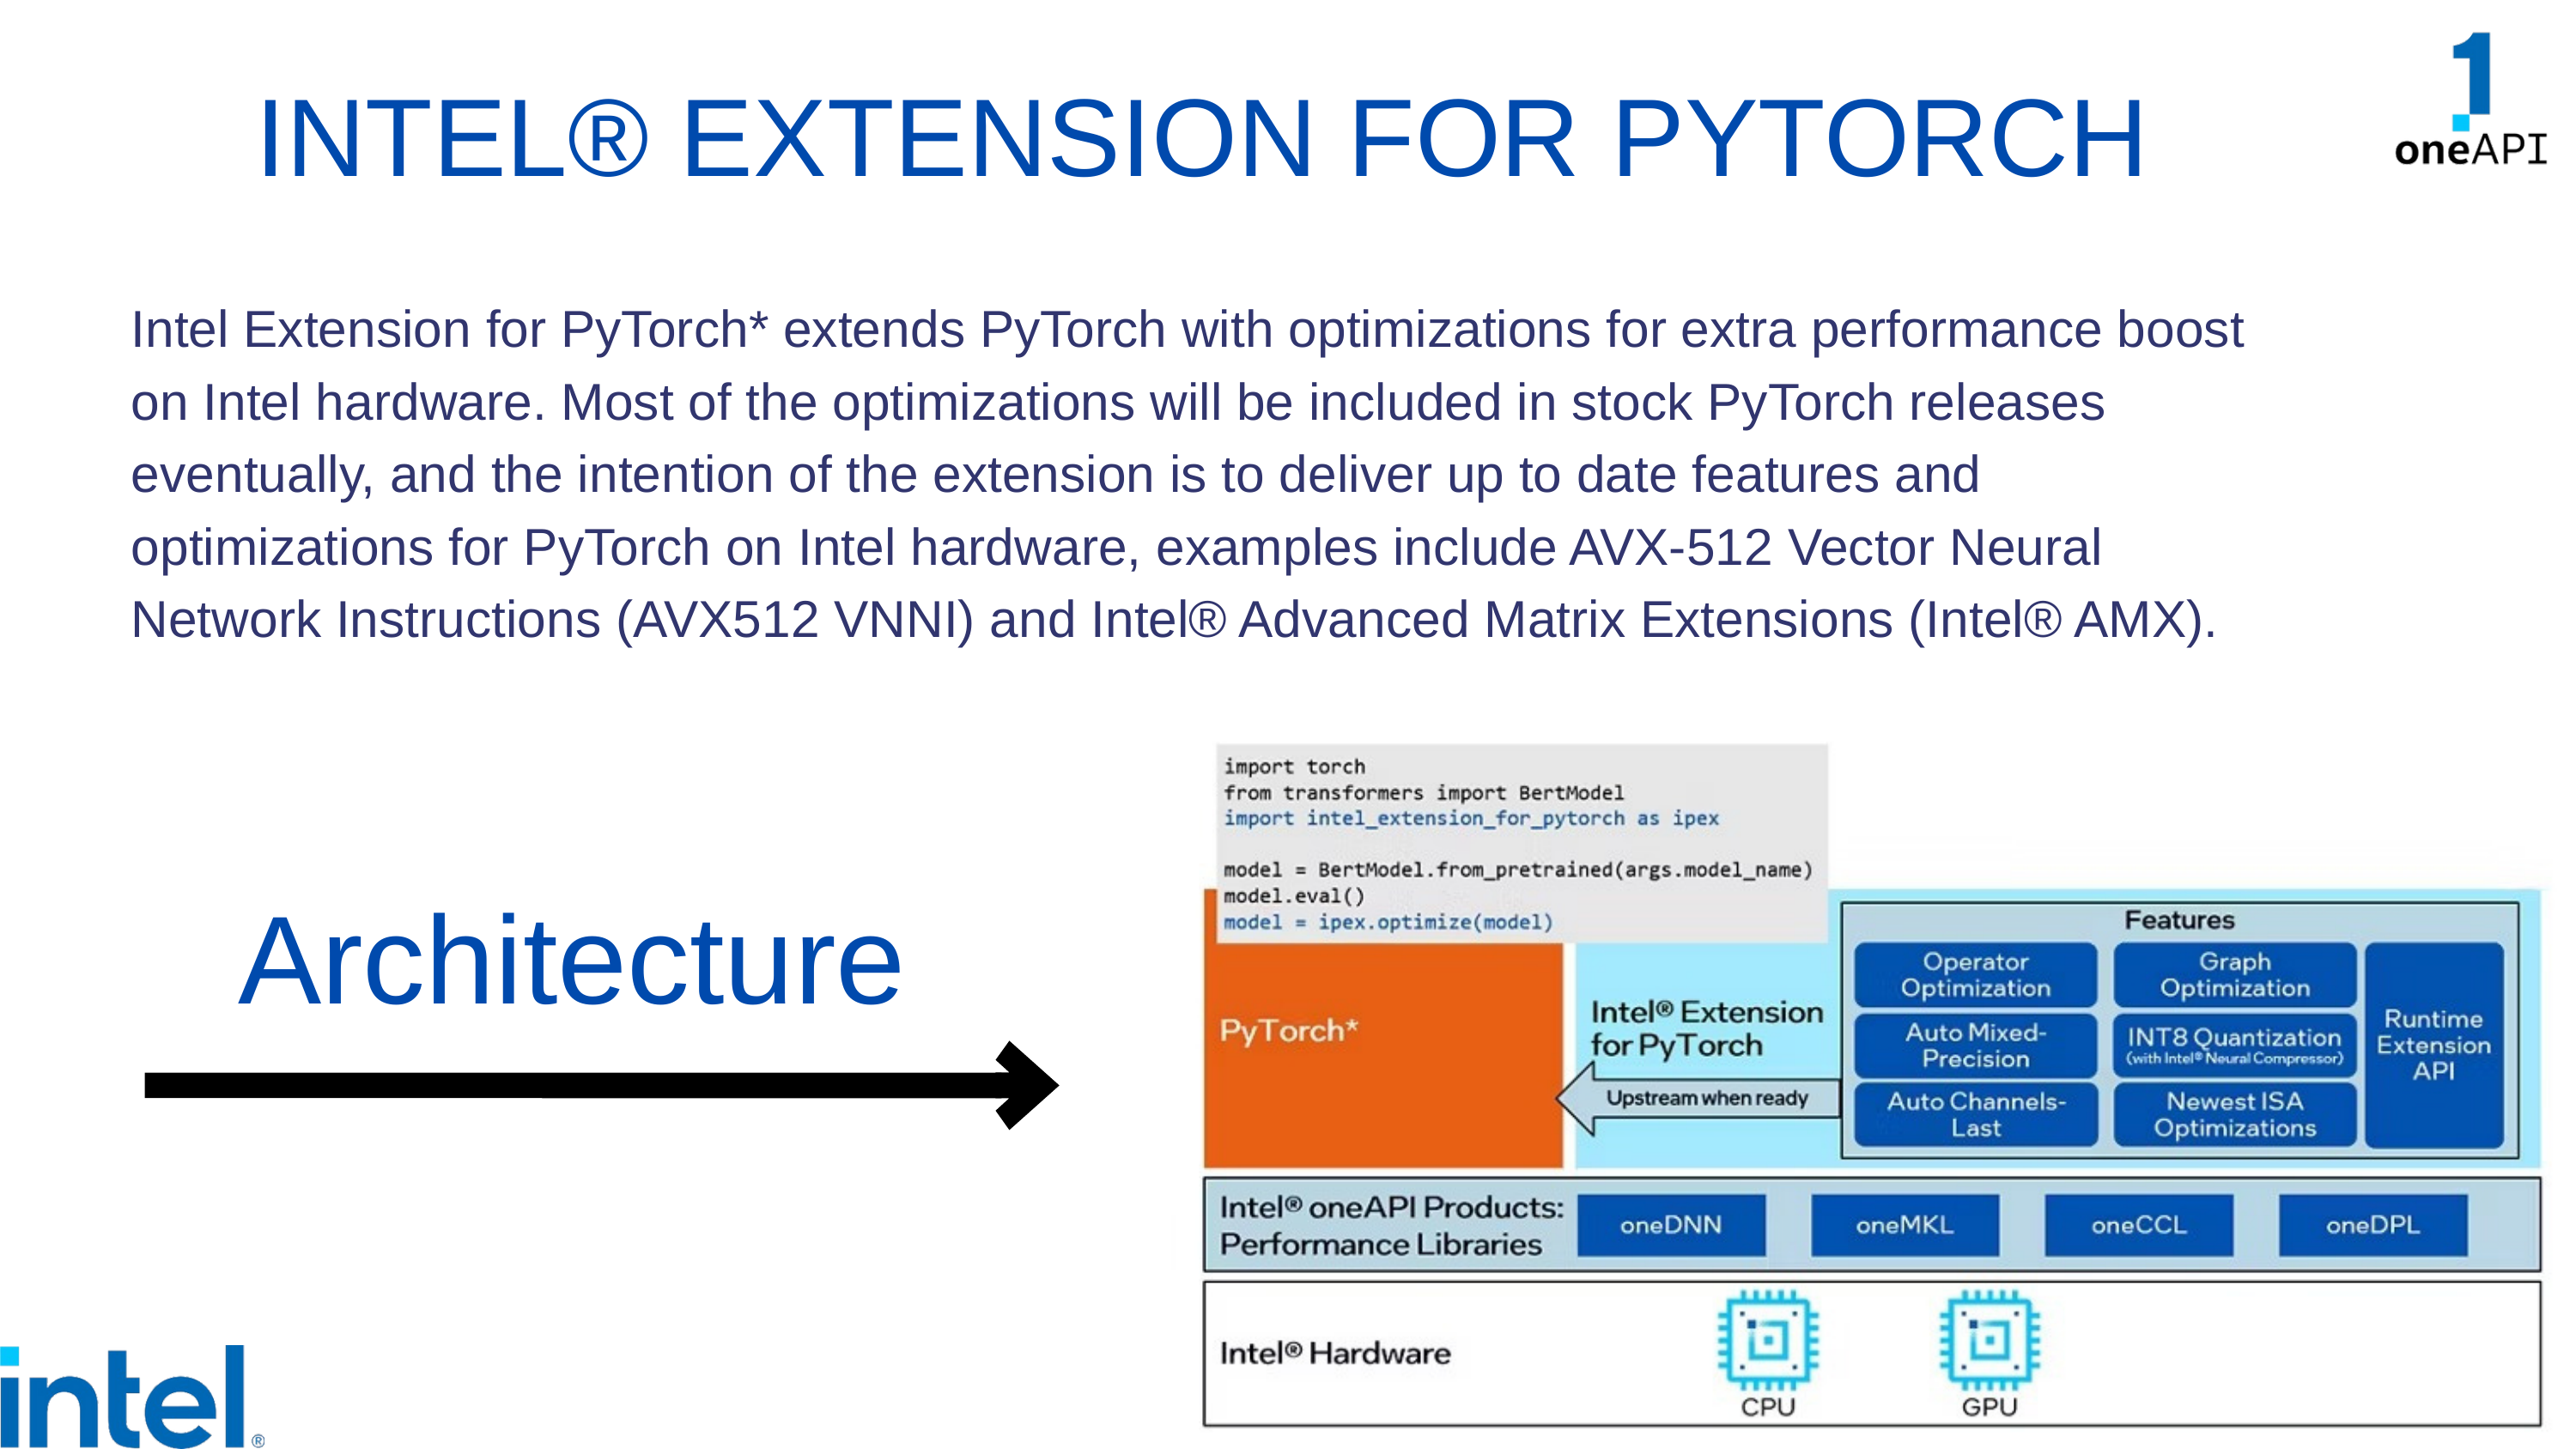

INTEL® EXTENSION FOR PYTORCH
Intel Extension for PyTorch* extends PyTorch with optimizations for extra performance boost on Intel hardware. Most of the optimizations will be included in stock PyTorch releases eventually, and the intention of the extension is to deliver up to date features and optimizations for PyTorch on Intel hardware, examples include AVX-512 Vector Neural Network Instructions (AVX512 VNNI) and Intel® Advanced Matrix Extensions (Intel® AMX).

Architecture